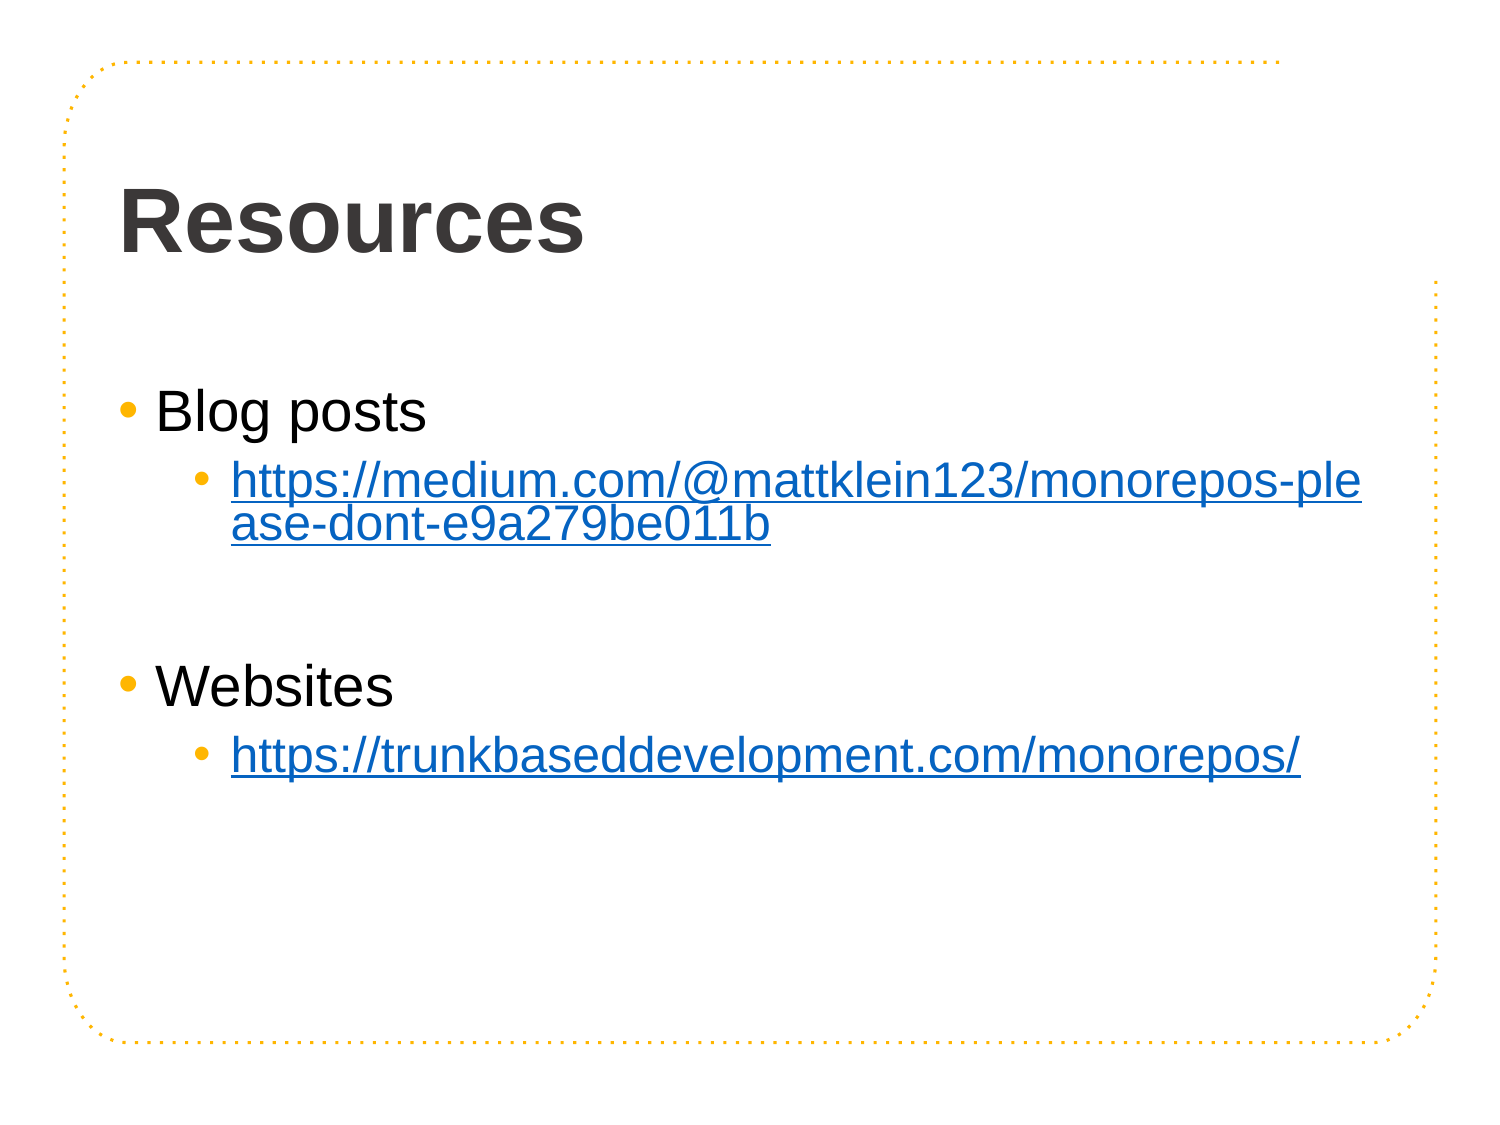

# Resources
Blog posts
https://medium.com/@mattklein123/monorepos-please-dont-e9a279be011b

Websites
https://trunkbaseddevelopment.com/monorepos/